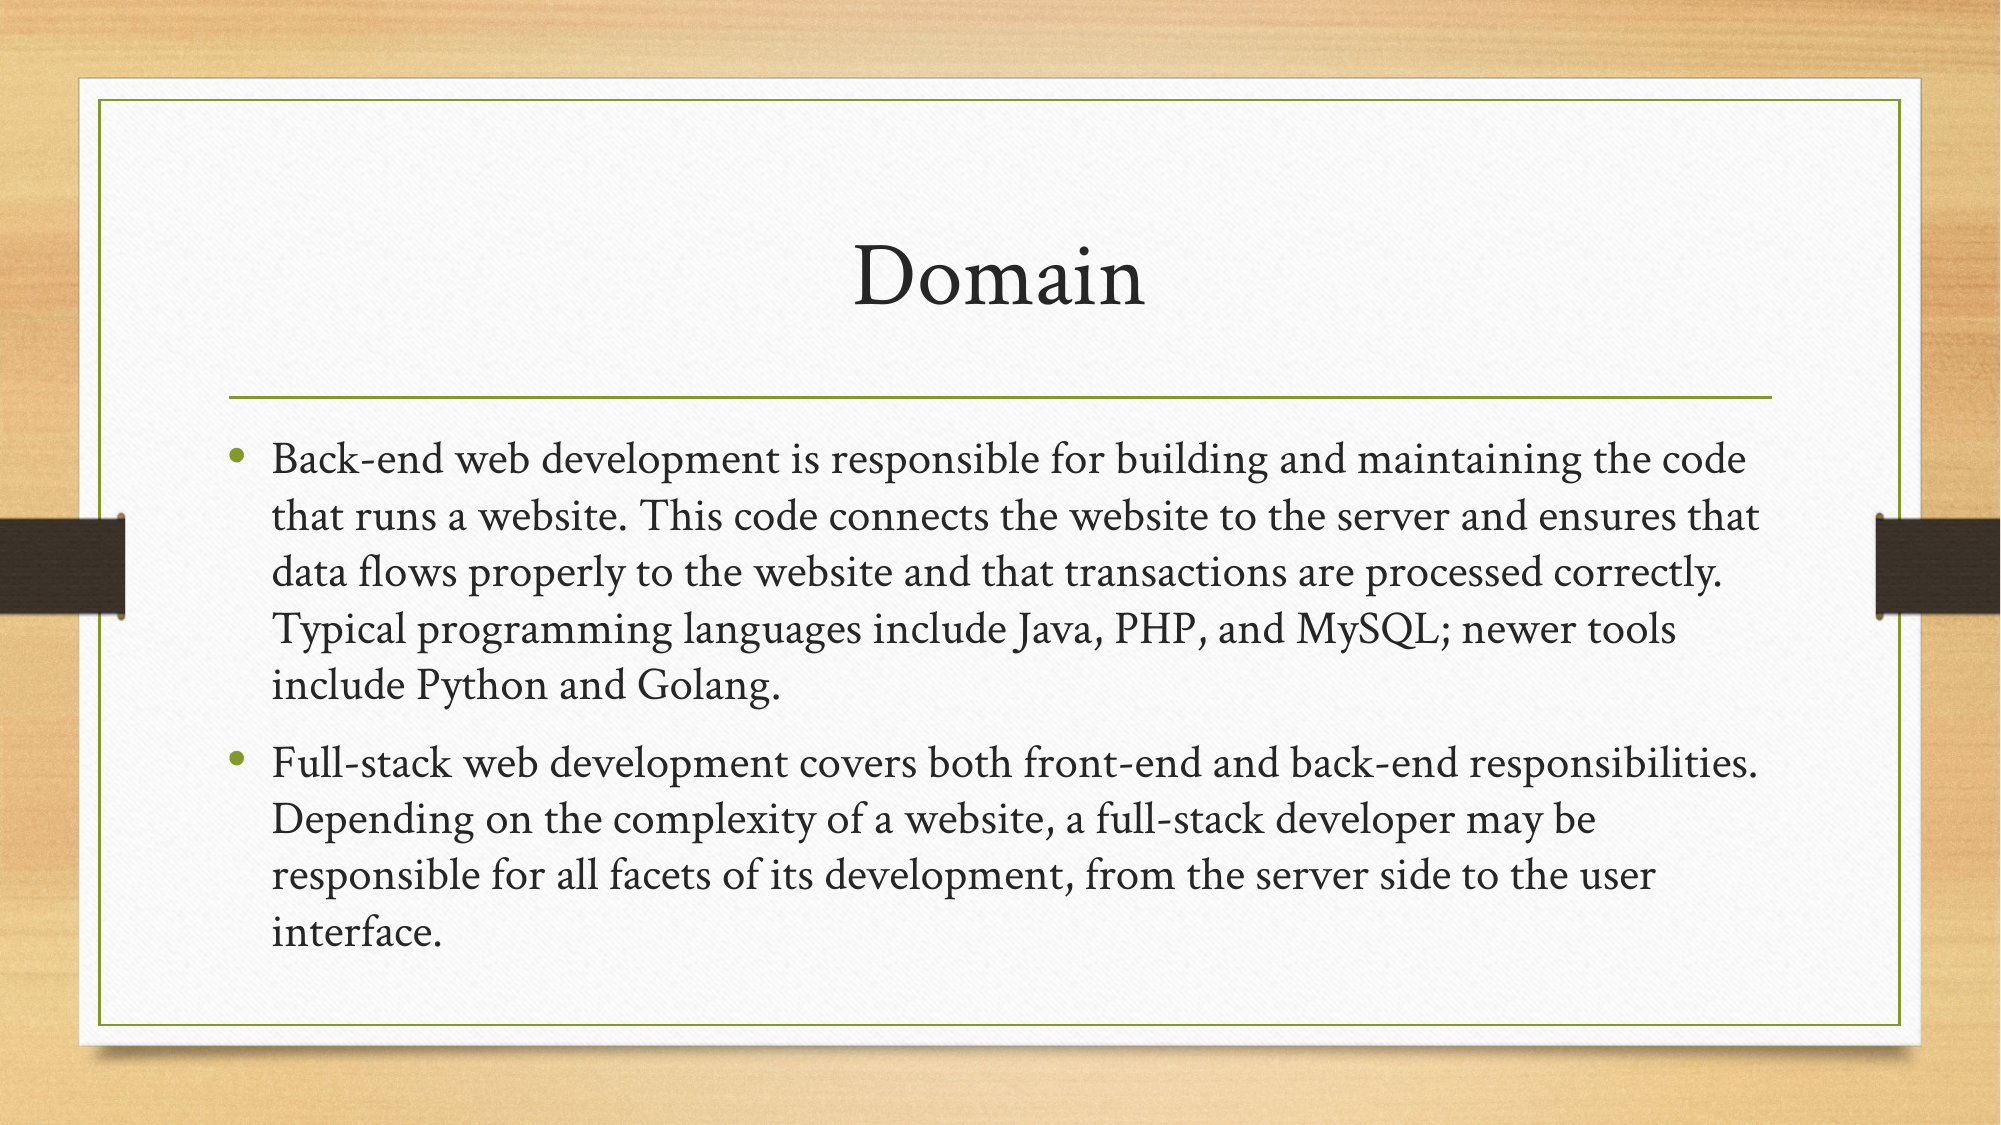

# Domain
Back-end web development is responsible for building and maintaining the code that runs a website. This code connects the website to the server and ensures that data flows properly to the website and that transactions are processed correctly. Typical programming languages include Java, PHP, and MySQL; newer tools include Python and Golang.
Full-stack web development covers both front-end and back-end responsibilities. Depending on the complexity of a website, a full-stack developer may be responsible for all facets of its development, from the server side to the user interface.